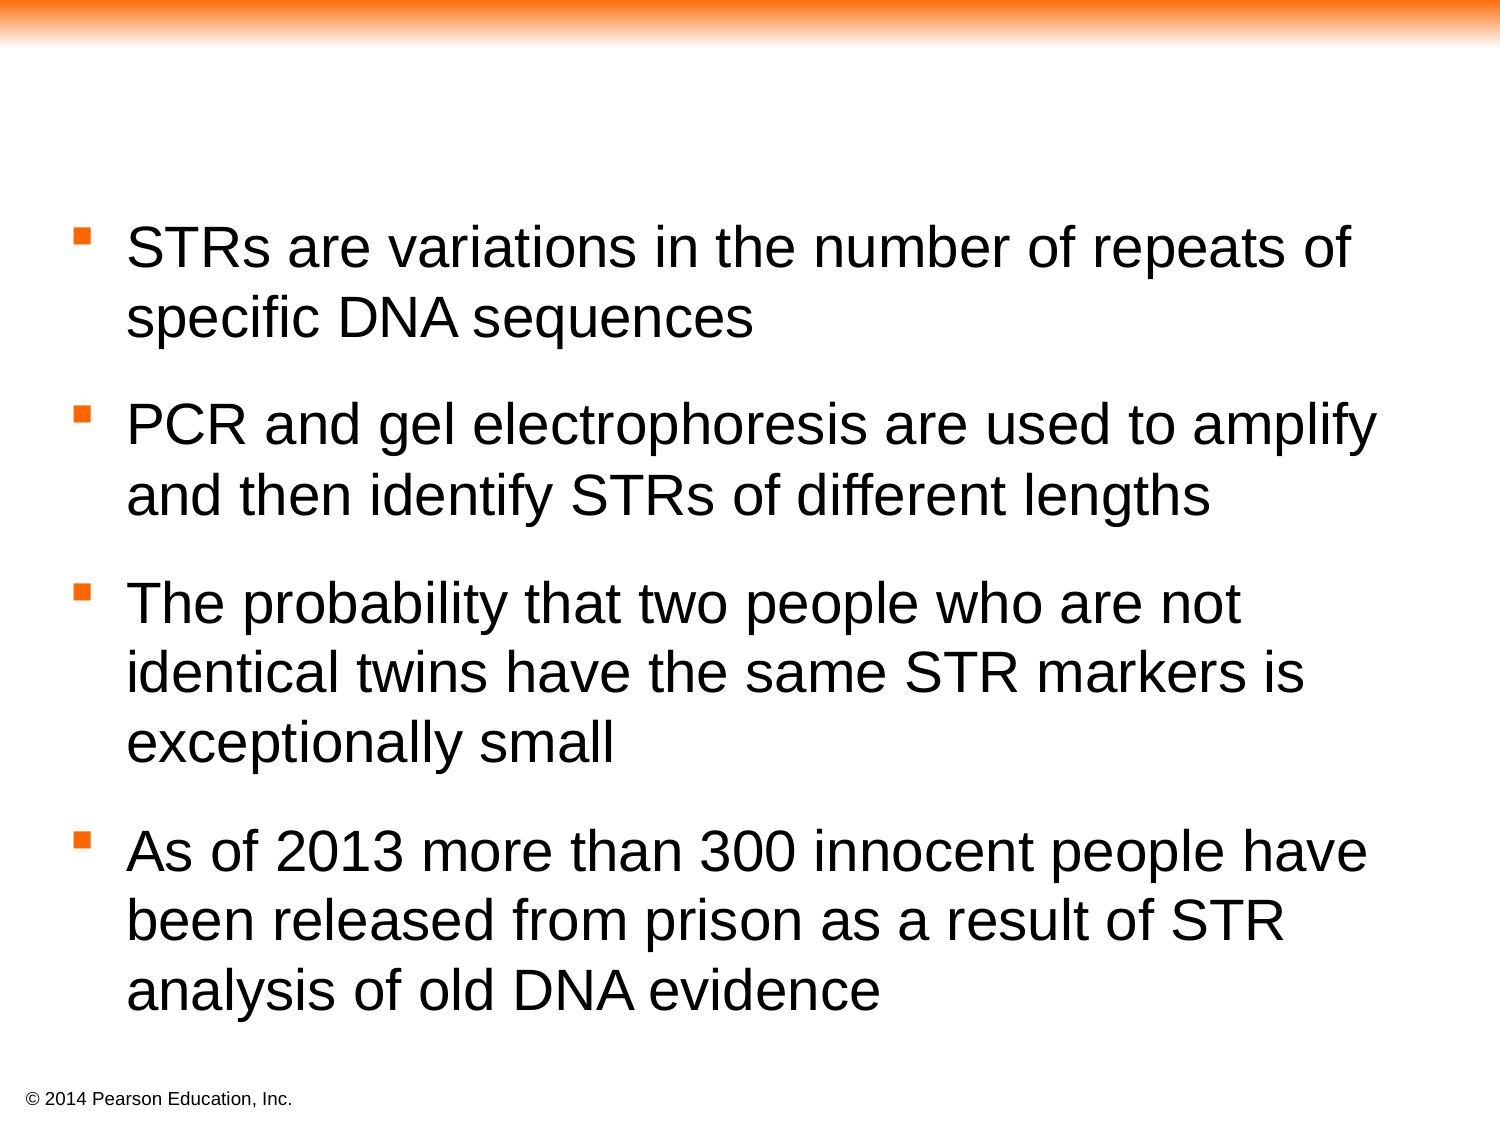

#
STRs are variations in the number of repeats of specific DNA sequences
PCR and gel electrophoresis are used to amplify and then identify STRs of different lengths
The probability that two people who are not identical twins have the same STR markers is exceptionally small
As of 2013 more than 300 innocent people have been released from prison as a result of STR analysis of old DNA evidence